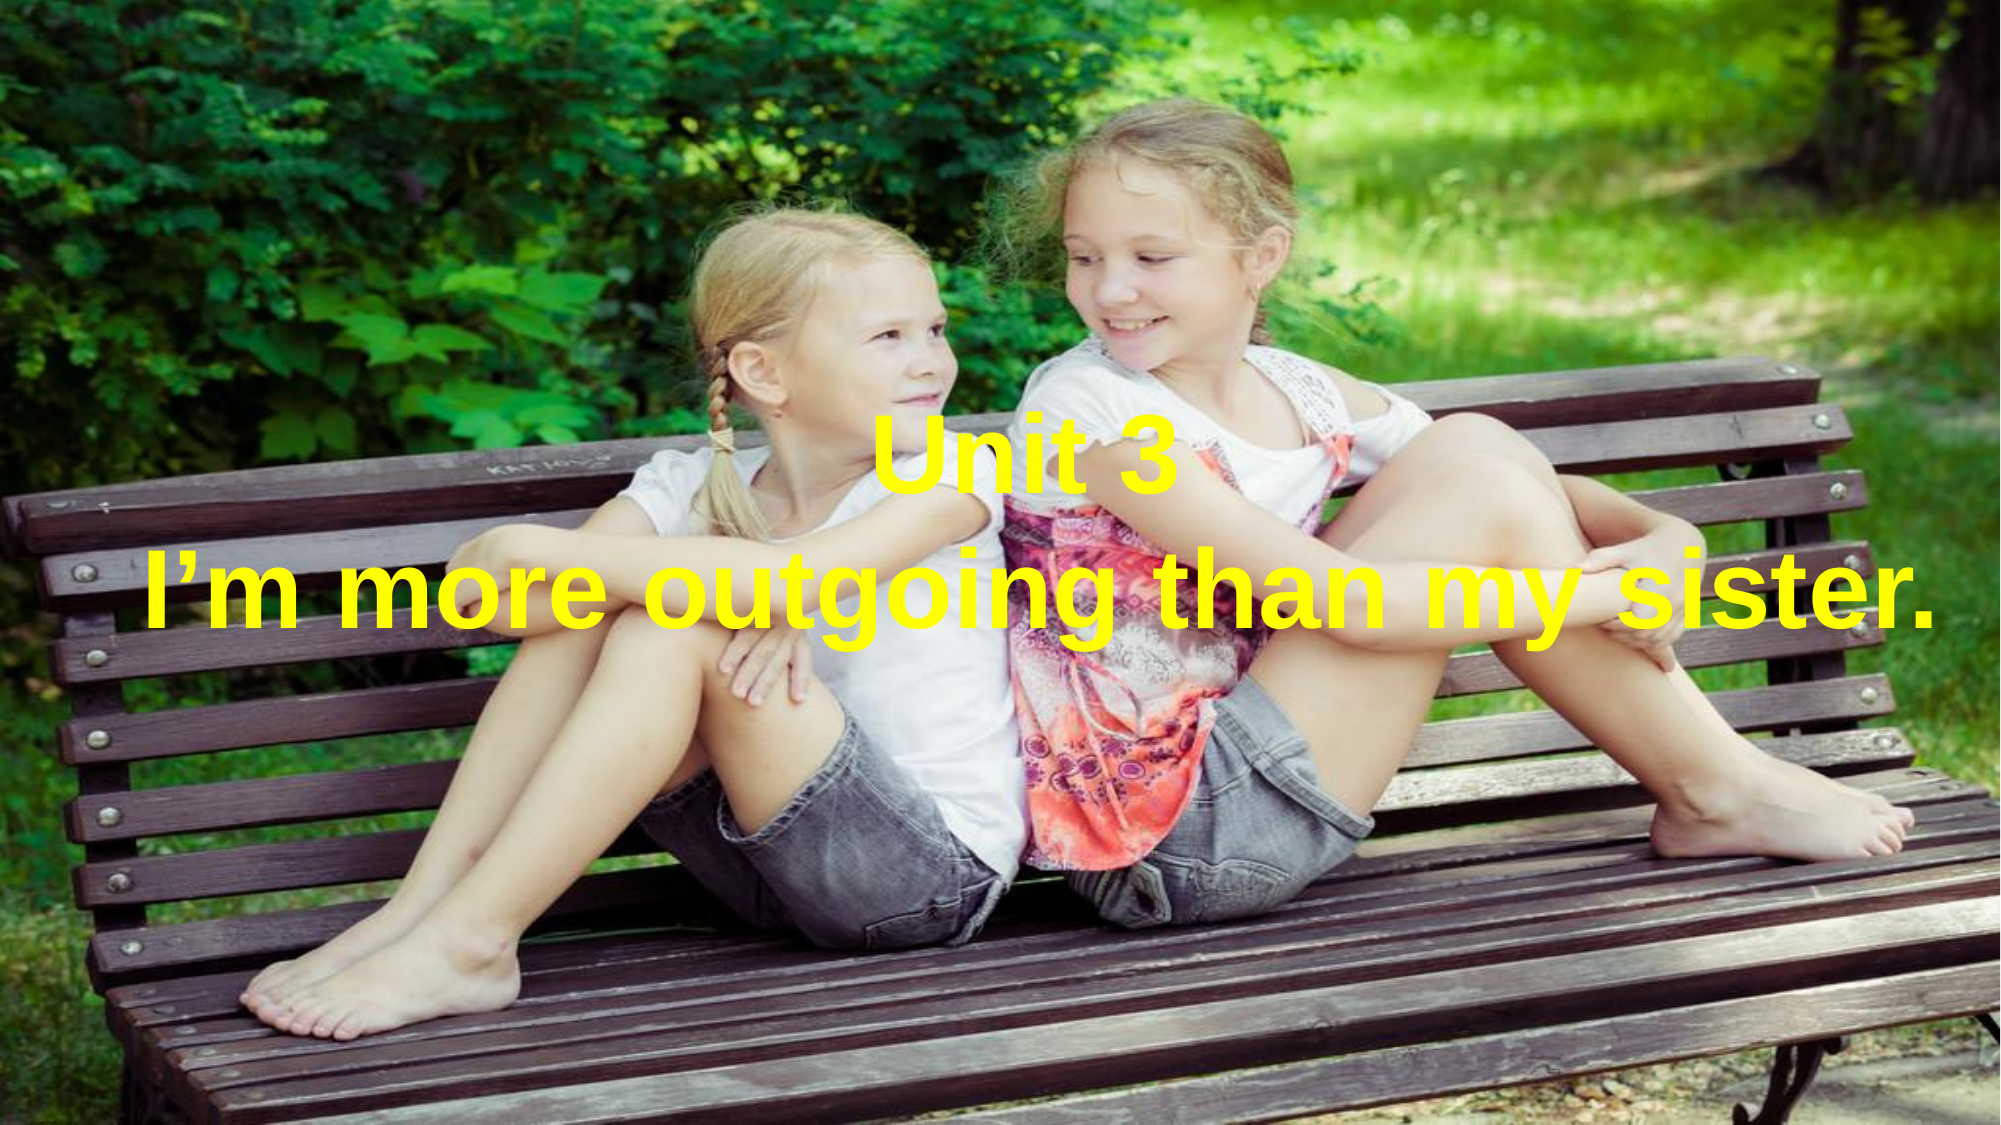

Unit 3
I’m more outgoing than my sister.